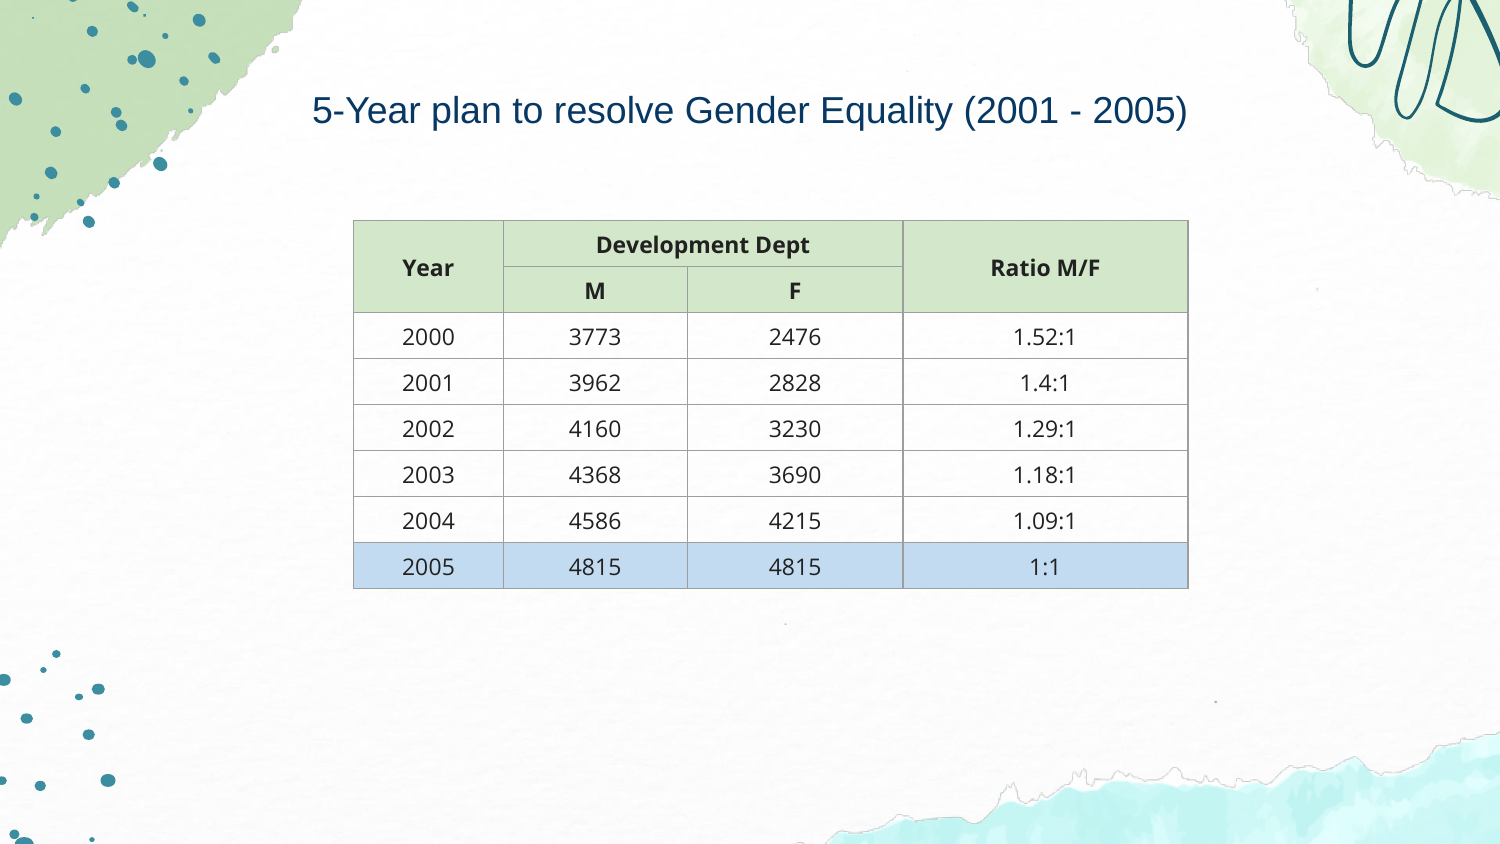

# 5-Year plan to resolve Gender Equality (2001 - 2005)
| Year | Development Dept |  | Ratio M/F |
| --- | --- | --- | --- |
|  | M | F |  |
| 2000 | 3773 | 2476 | 1.52:1 |
| 2001 | 3962 | 2828 | 1.4:1 |
| 2002 | 4160 | 3230 | 1.29:1 |
| 2003 | 4368 | 3690 | 1.18:1 |
| 2004 | 4586 | 4215 | 1.09:1 |
| 2005 | 4815 | 4815 | 1:1 |